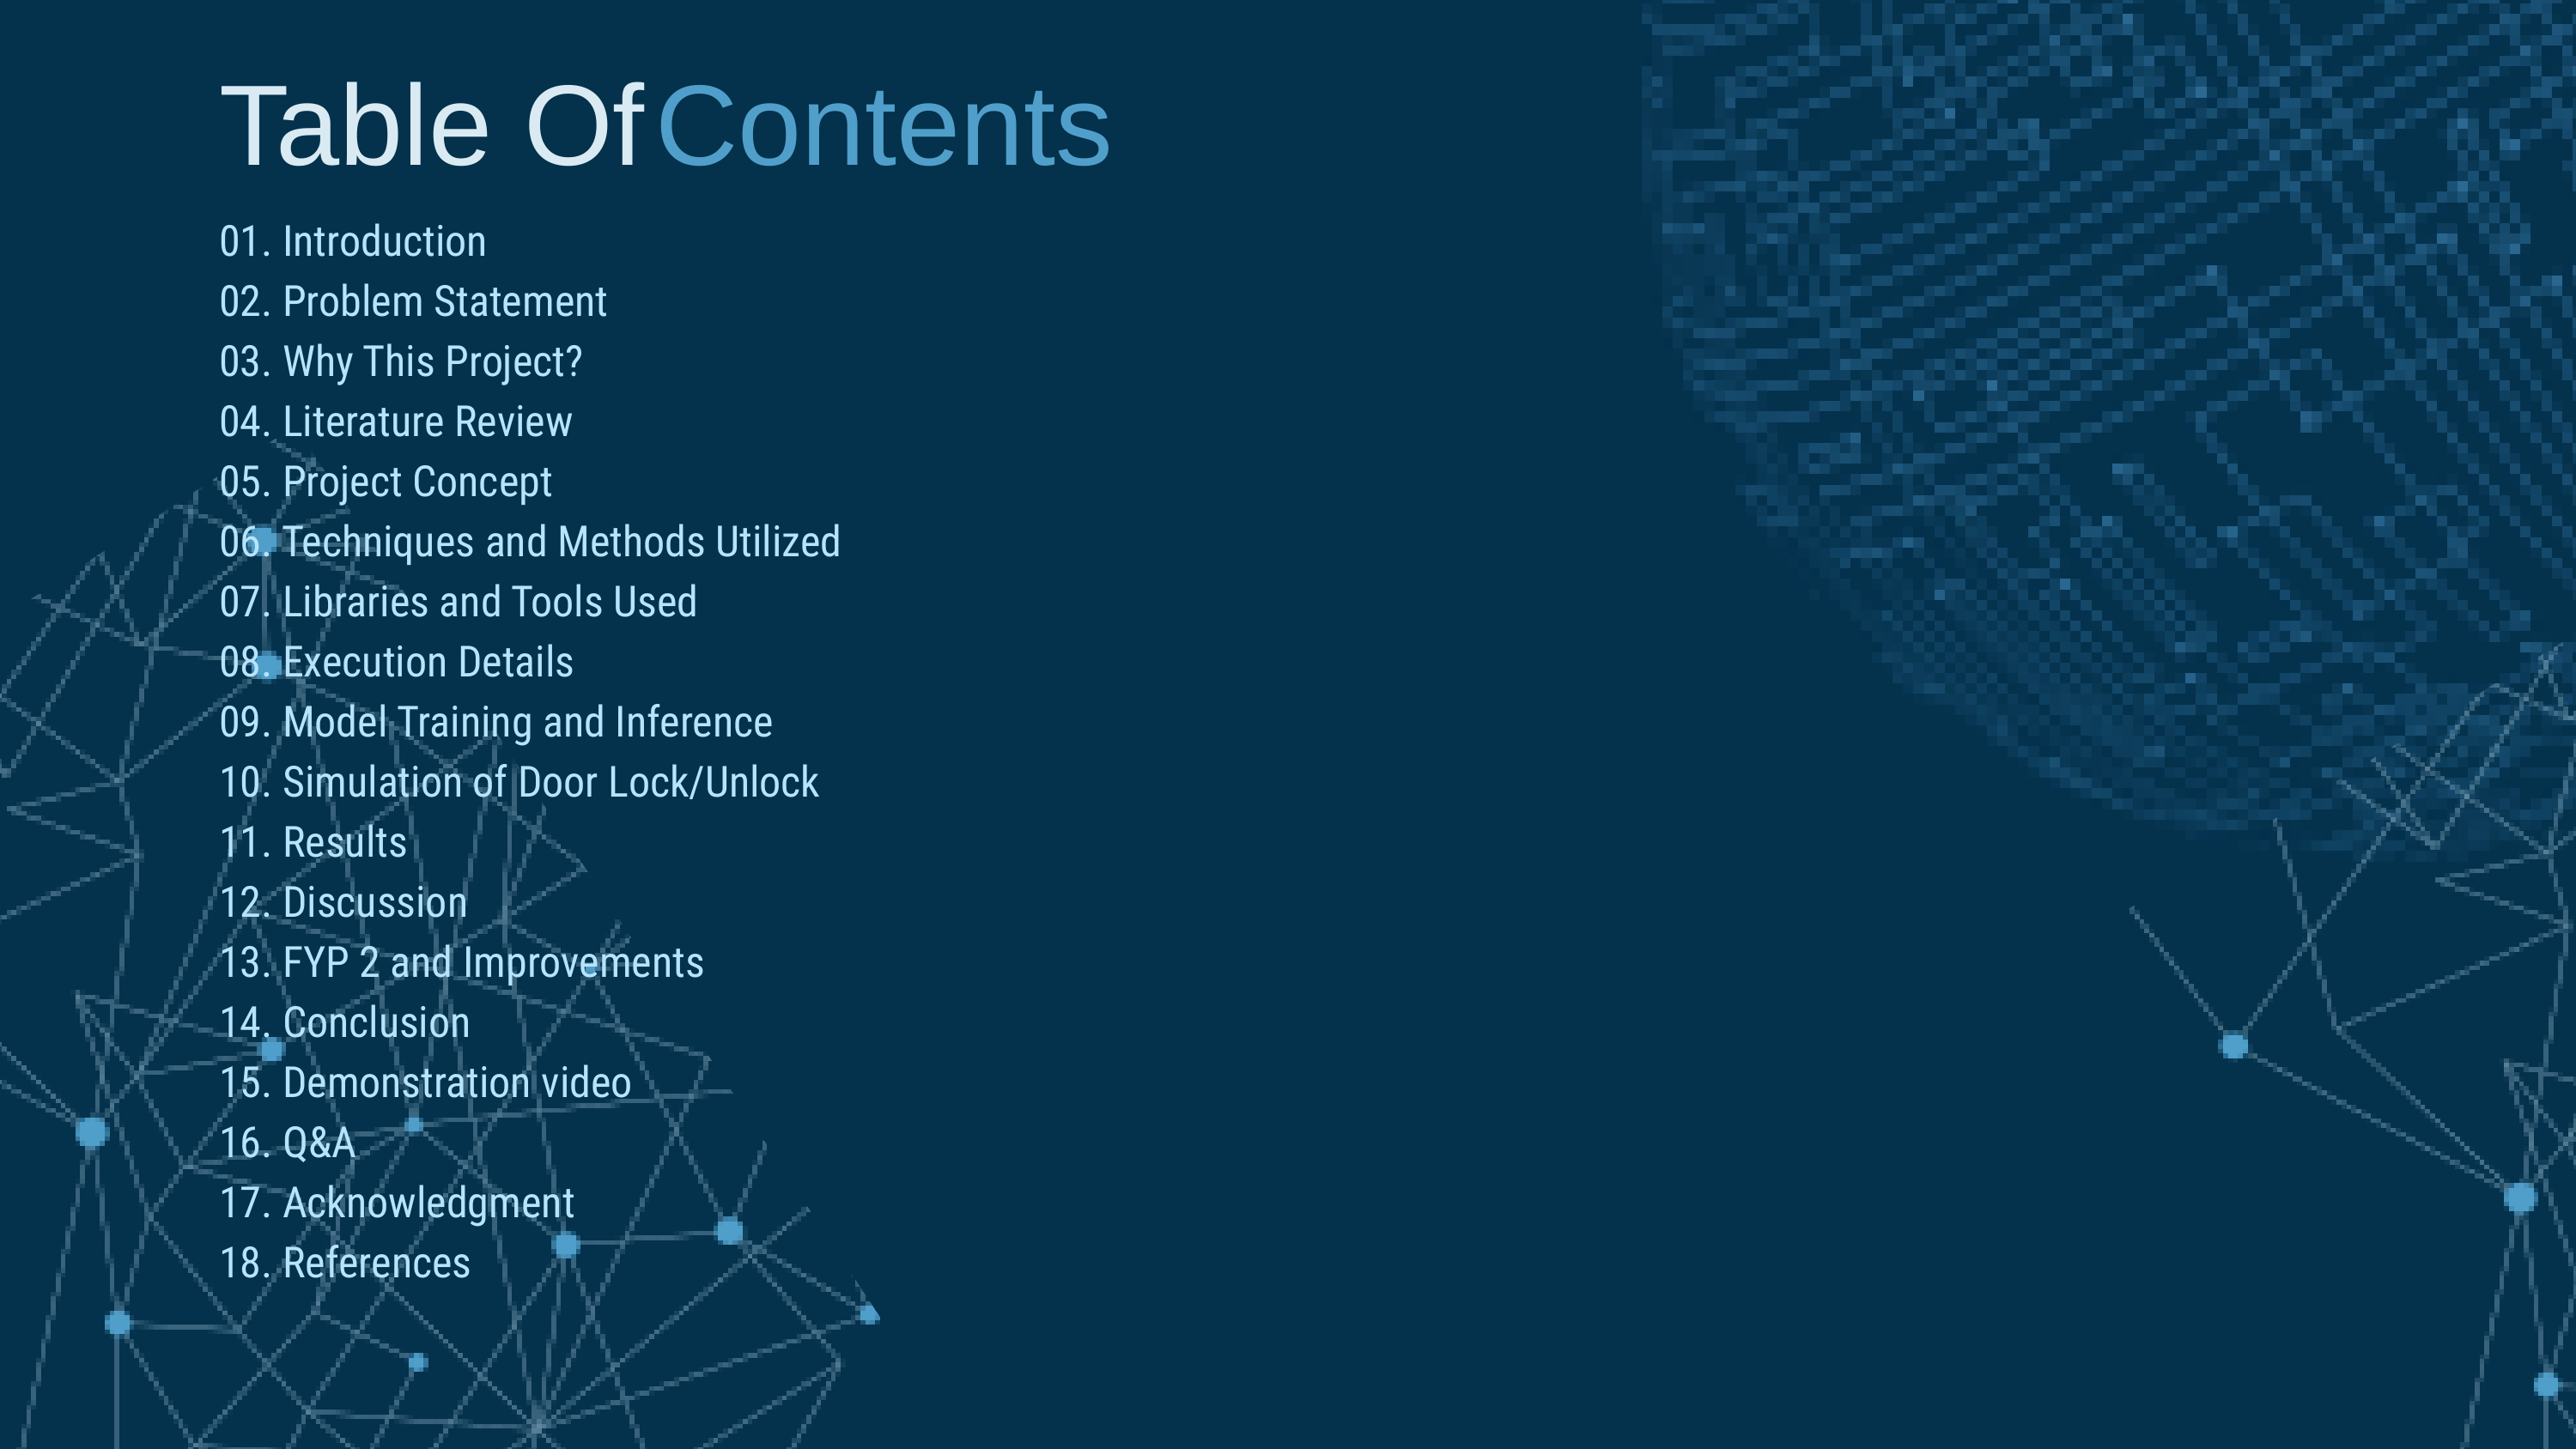

Table Of
Contents
01. Introduction
02. Problem Statement
03. Why This Project?
04. Literature Review
05. Project Concept
06. Techniques and Methods Utilized
07. Libraries and Tools Used
08. Execution Details
09. Model Training and Inference
10. Simulation of Door Lock/Unlock
11. Results
12. Discussion
13. FYP 2 and Improvements
14. Conclusion
15. Demonstration video
16. Q&A
17. Acknowledgment
18. References